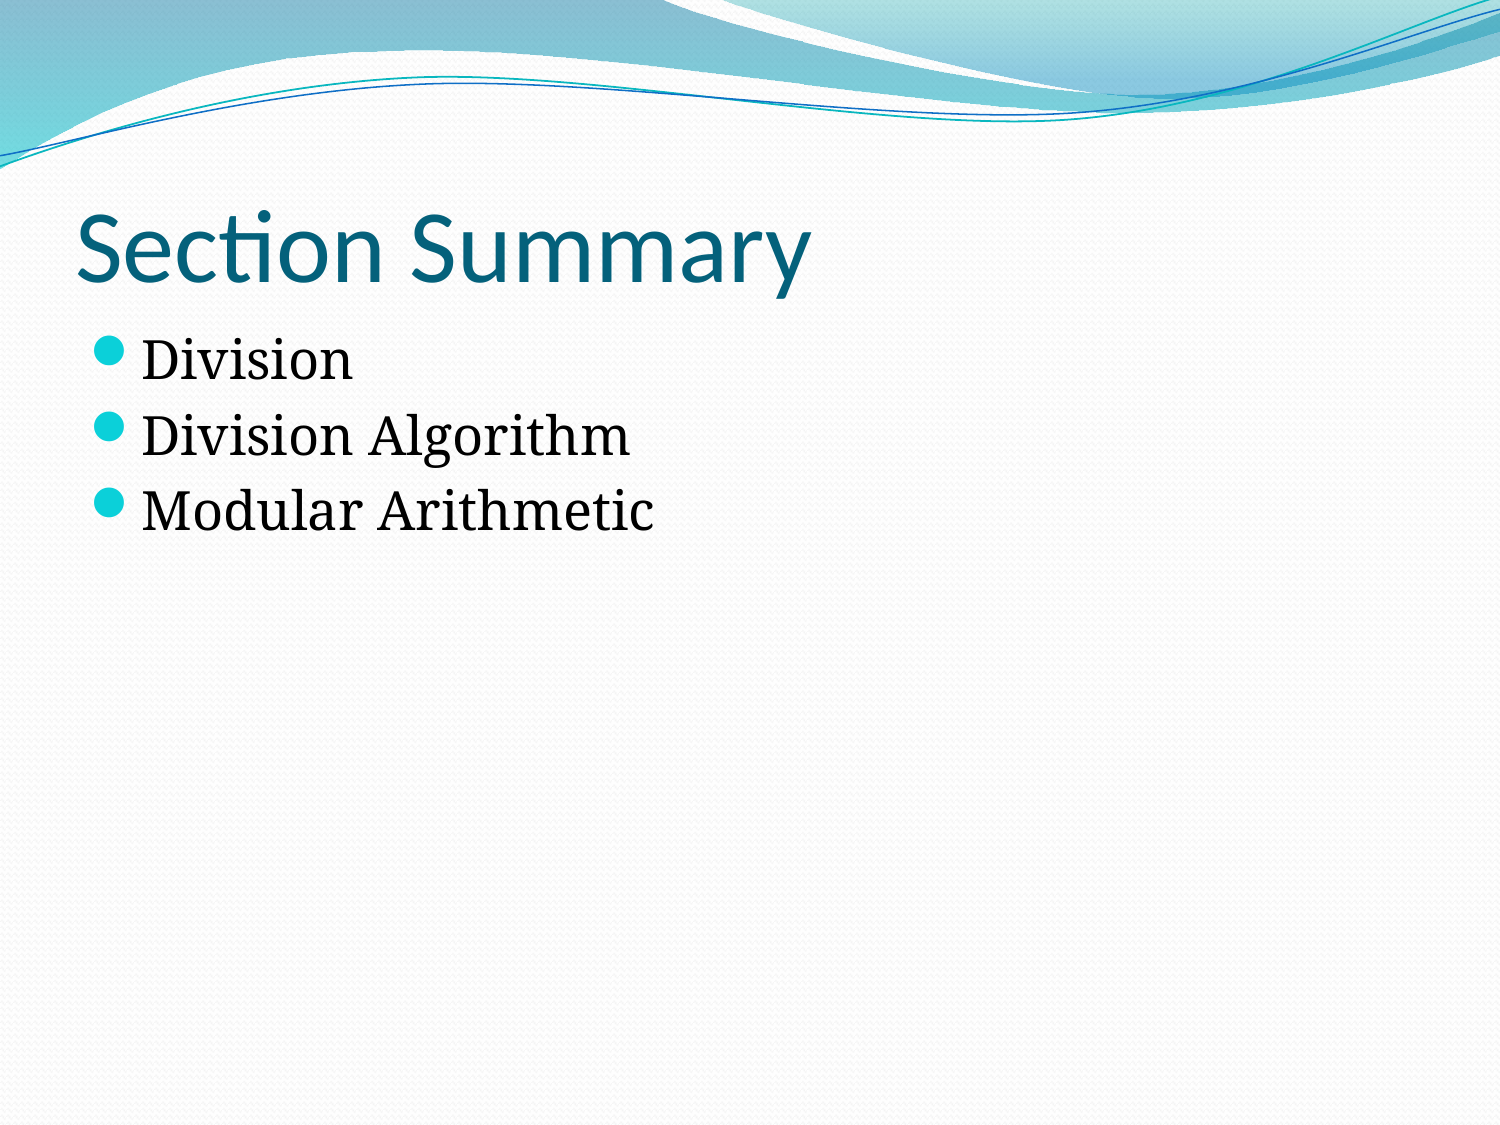

# Section Summary
Division
Division Algorithm
Modular Arithmetic